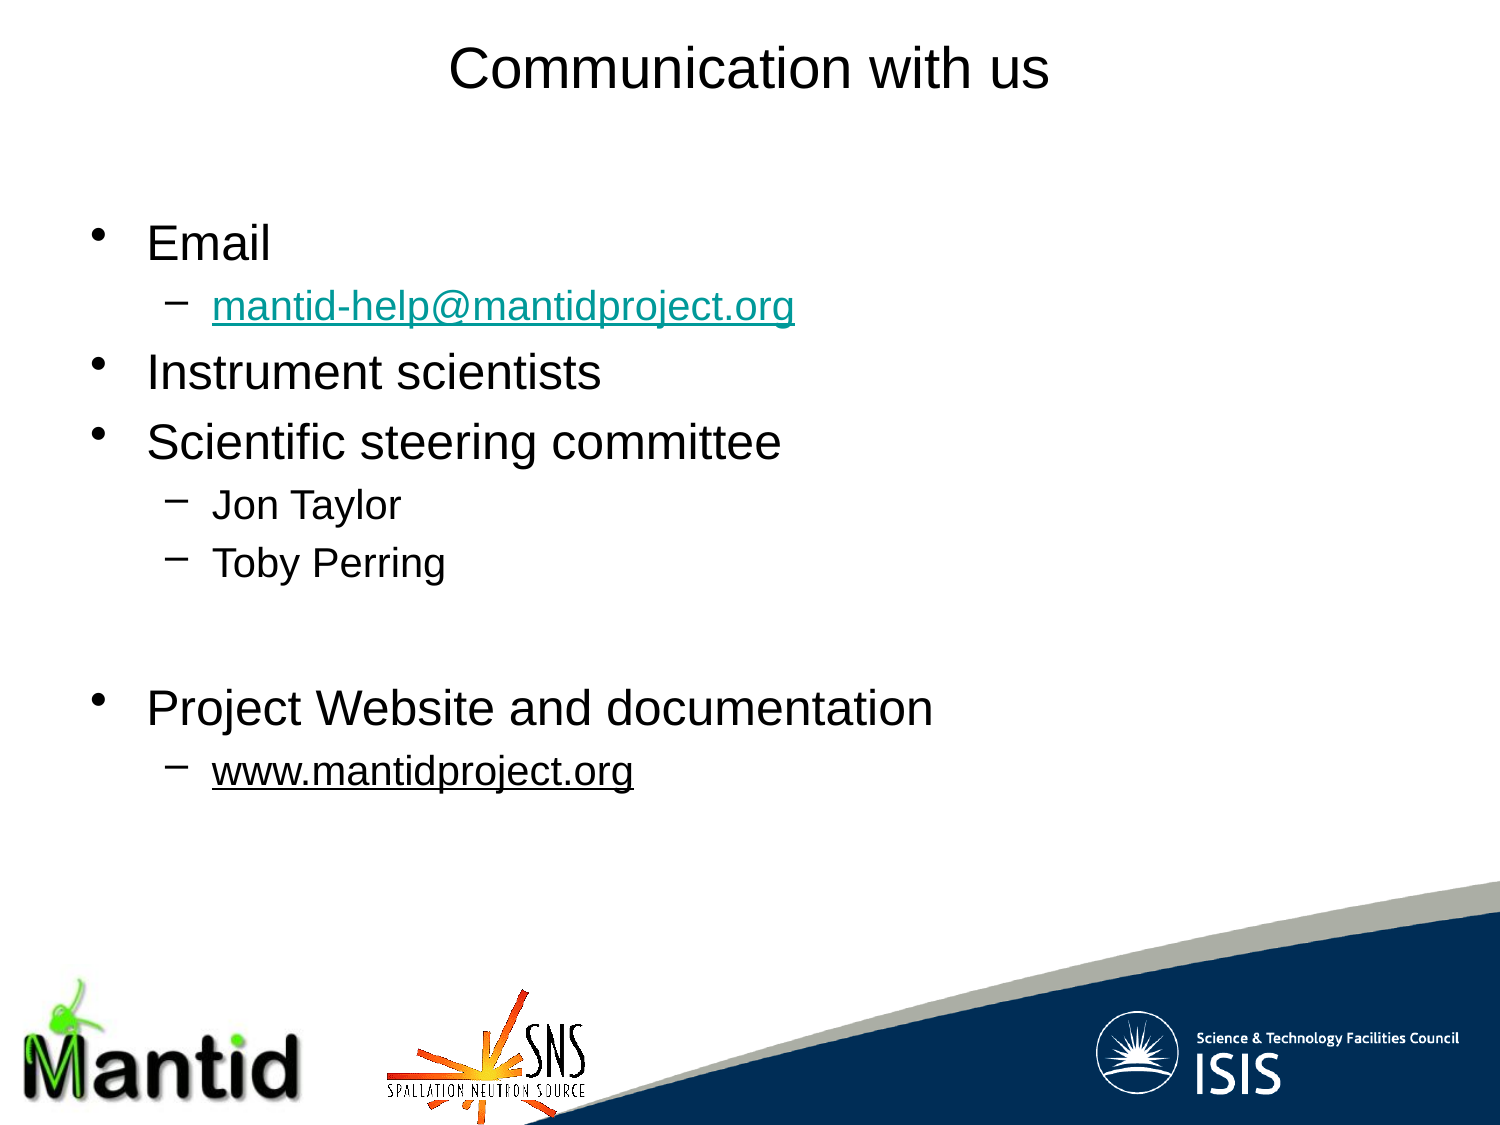

# Communication with us
Email
mantid-help@mantidproject.org
Instrument scientists
Scientific steering committee
Jon Taylor
Toby Perring

Project Website and documentation
www.mantidproject.org